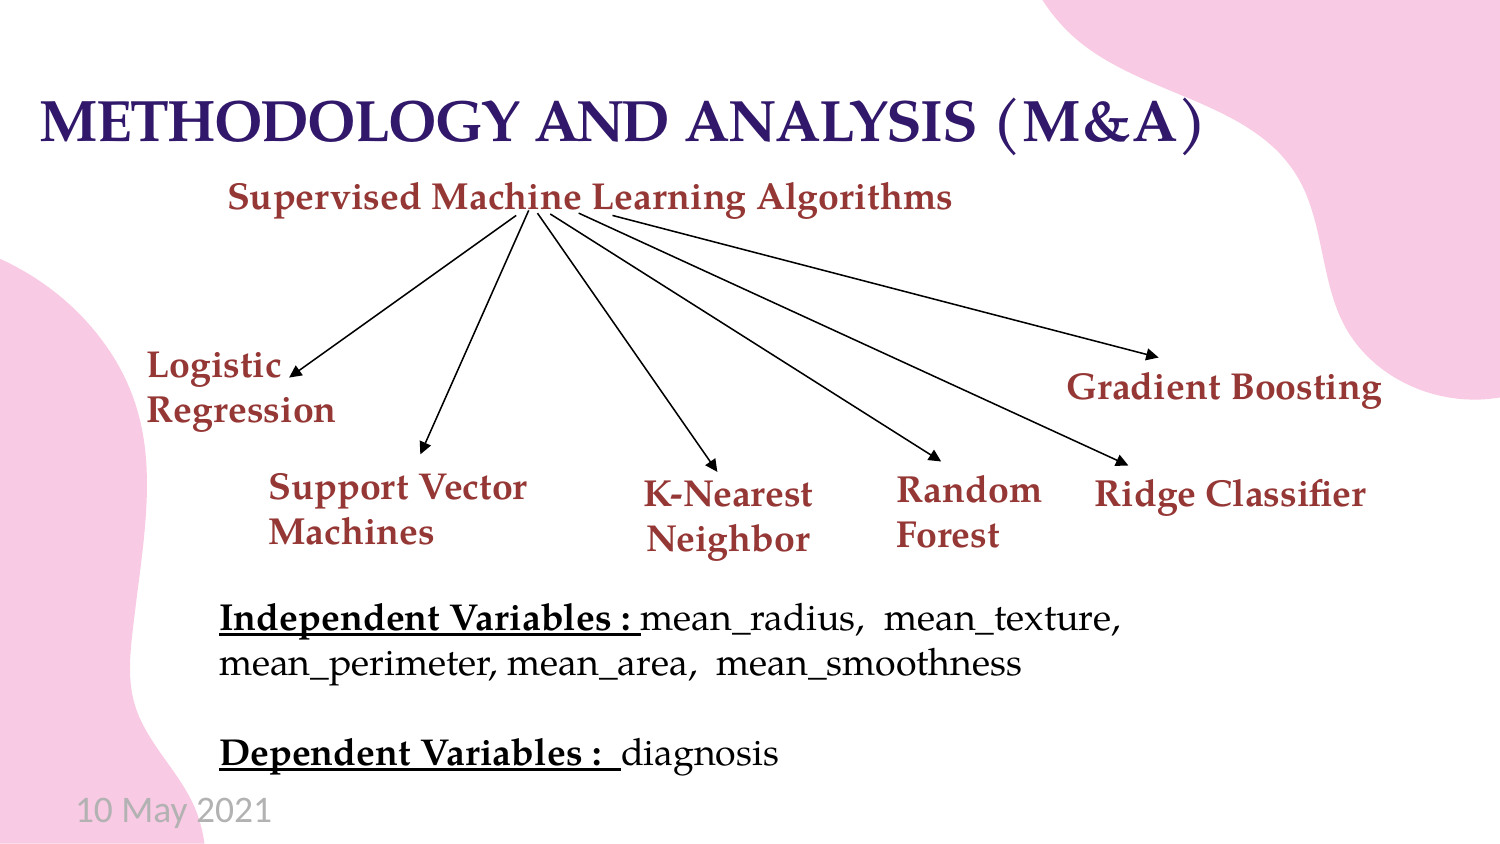

# METHODOLOGY AND ANALYSIS (M&A)
Supervised Machine Learning Algorithms

Logistic Regression
Gradient Boosting
Support Vector Machines
Random Forest
K-Nearest Neighbor
Ridge Classifier
Independent Variables : mean_radius,  mean_texture,  mean_perimeter, mean_area,  mean_smoothness

Dependent Variables :  diagnosis
10 May 2021
11